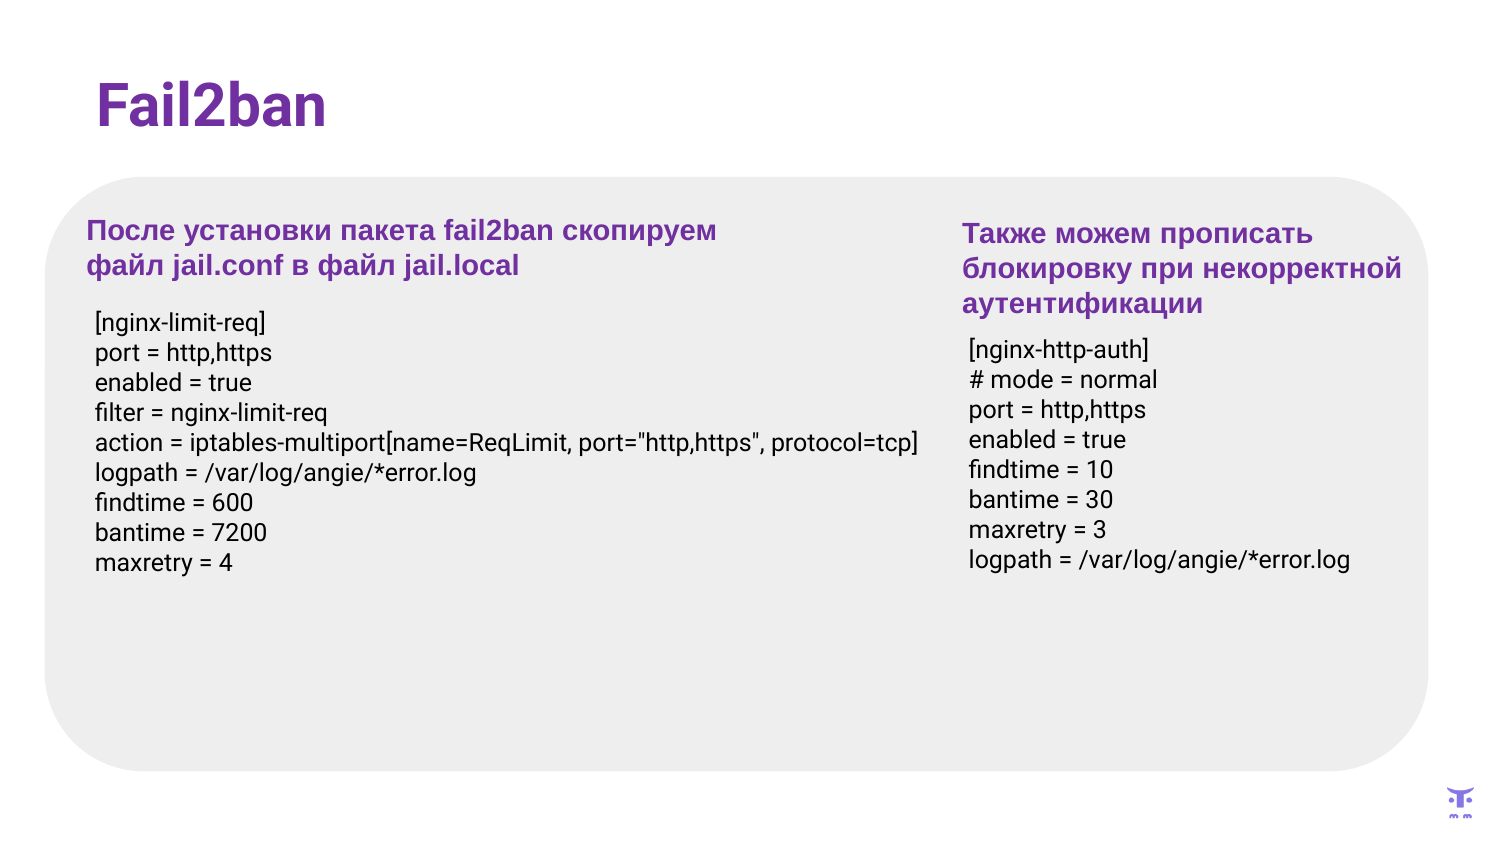

# Fail2ban

После установки пакета fail2ban скопируем файл jail.conf в файл jail.local
Также можем прописать блокировку при некорректной аутентификации

[nginx-http-auth]
# mode = normal
port = http,https
enabled = true
findtime = 10
bantime = 30
maxretry = 3
logpath = /var/log/angie/*error.log

[nginx-limit-req]
port = http,https
enabled = true
filter = nginx-limit-req
action = iptables-multiport[name=ReqLimit, port="http,https", protocol=tcp]
logpath = /var/log/angie/*error.log
findtime = 600
bantime = 7200
maxretry = 4